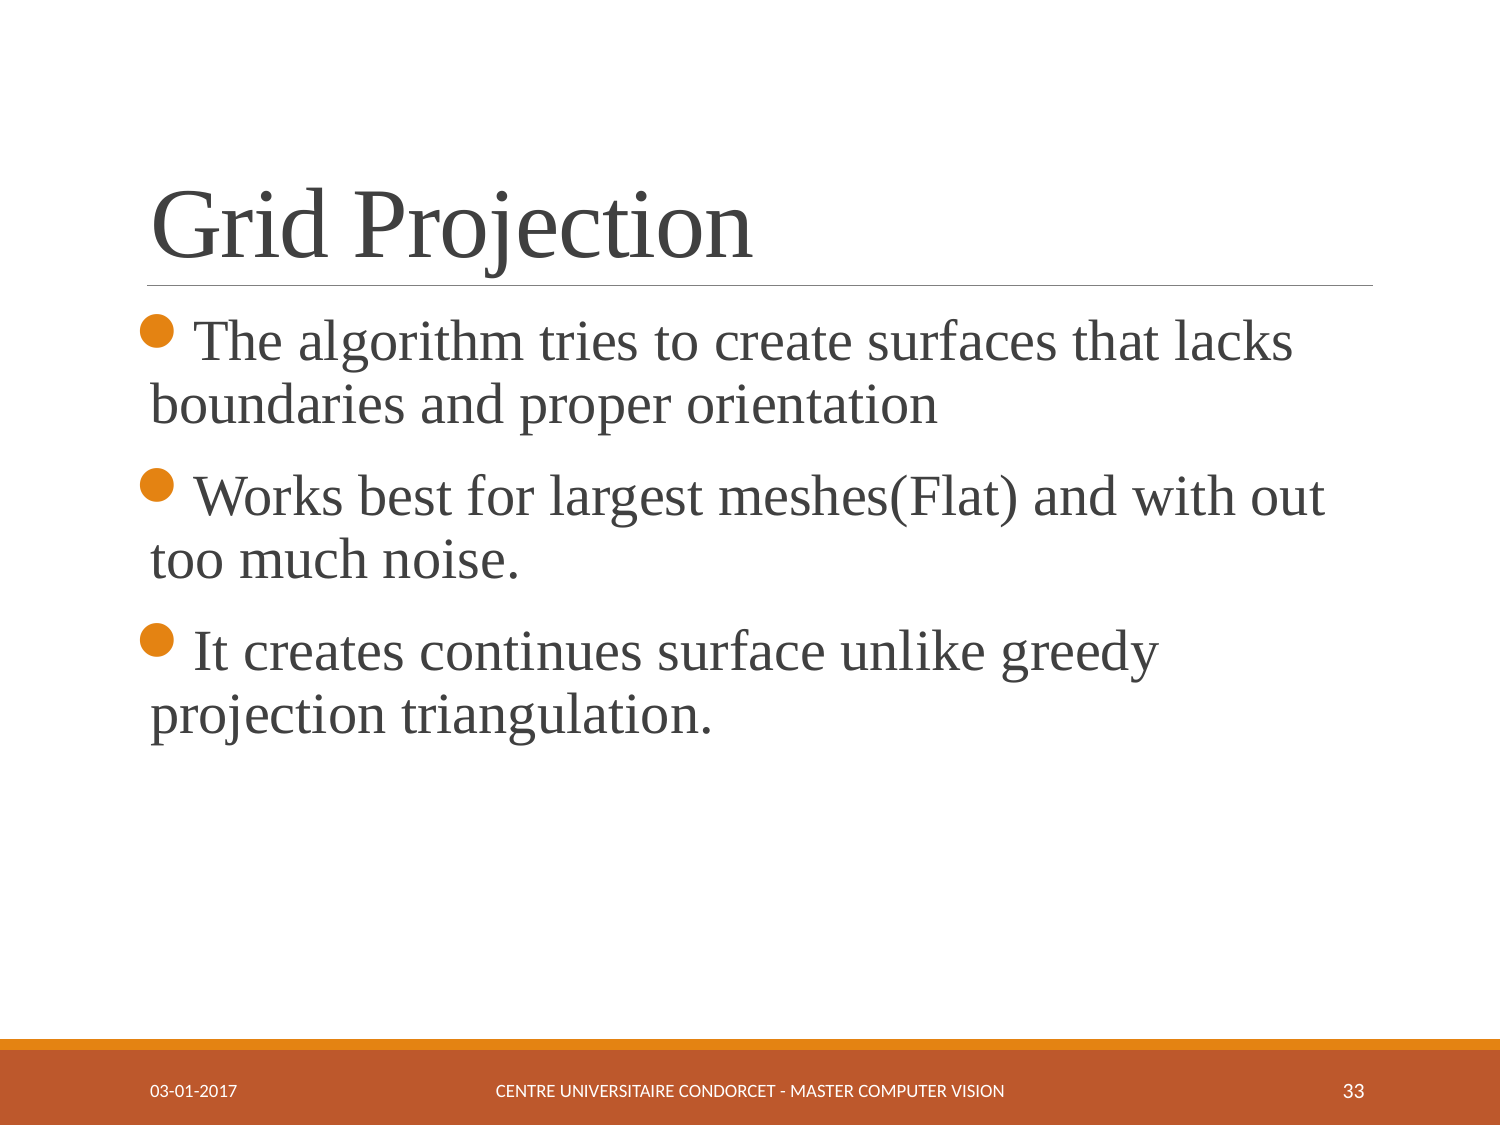

# Grid Projection
The algorithm tries to create surfaces that lacks boundaries and proper orientation
Works best for largest meshes(Flat) and with out too much noise.
It creates continues surface unlike greedy projection triangulation.

03-01-2017
Centre Universitaire Condorcet - Master Computer Vision
33